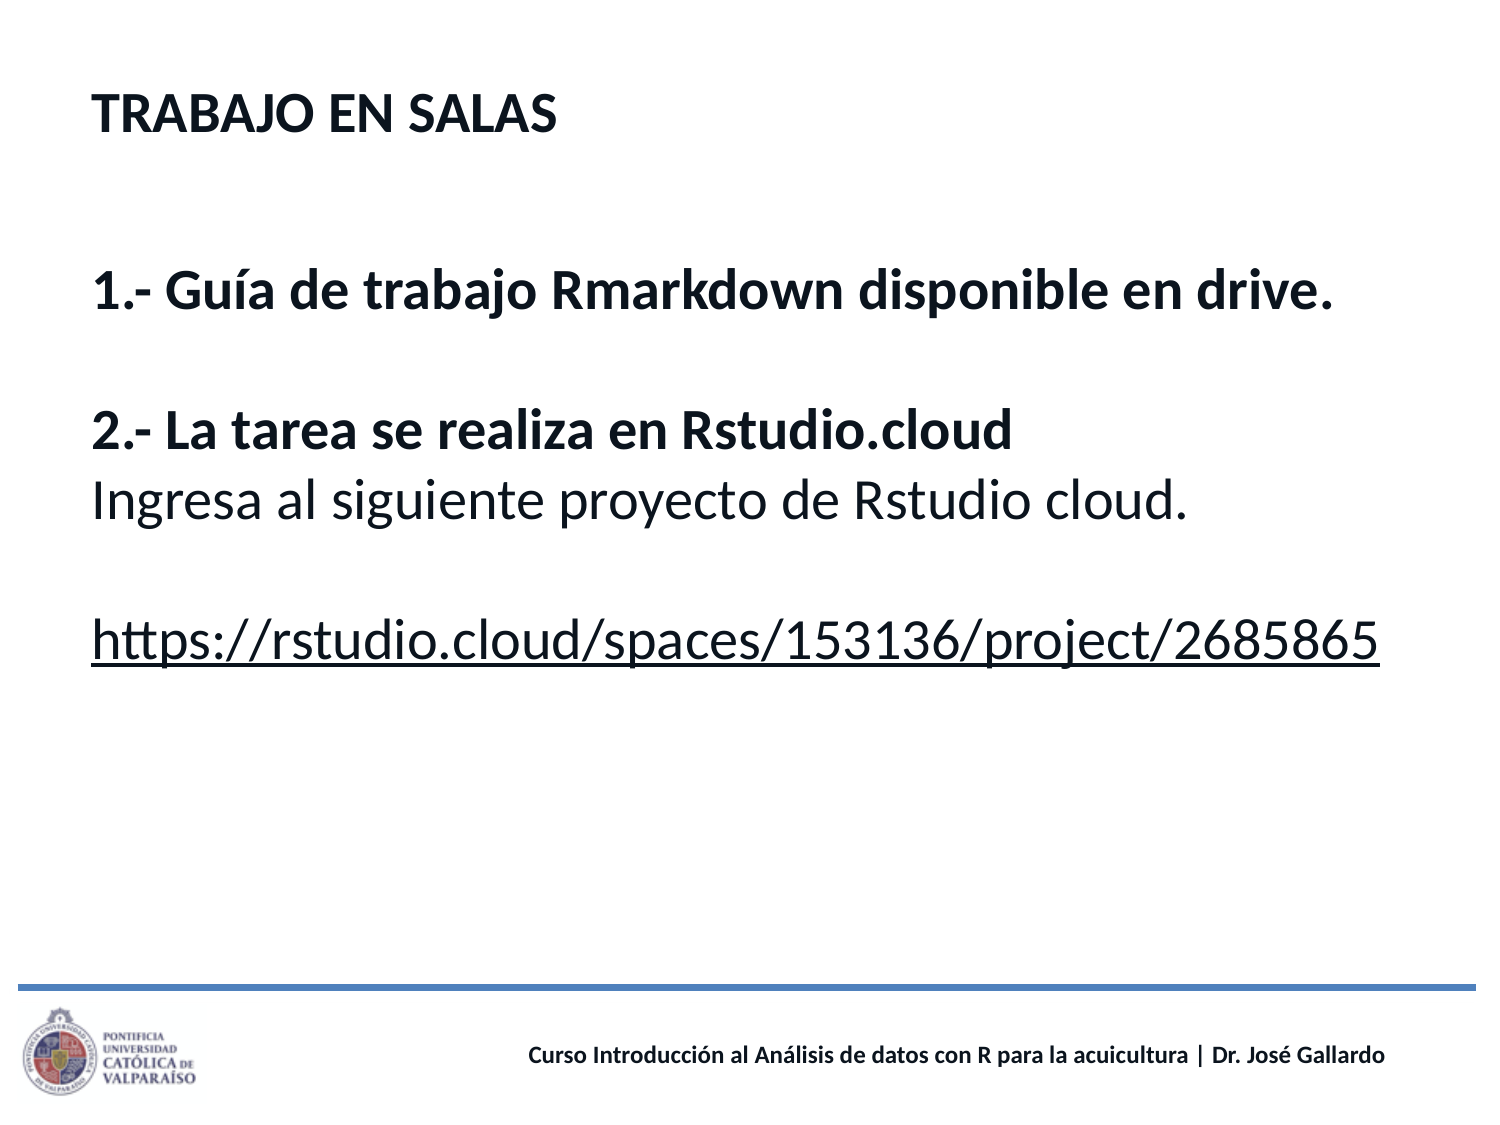

TRABAJO EN SALAS
1.- Guía de trabajo Rmarkdown disponible en drive.

2.- La tarea se realiza en Rstudio.cloud
Ingresa al siguiente proyecto de Rstudio cloud.

https://rstudio.cloud/spaces/153136/project/2685865